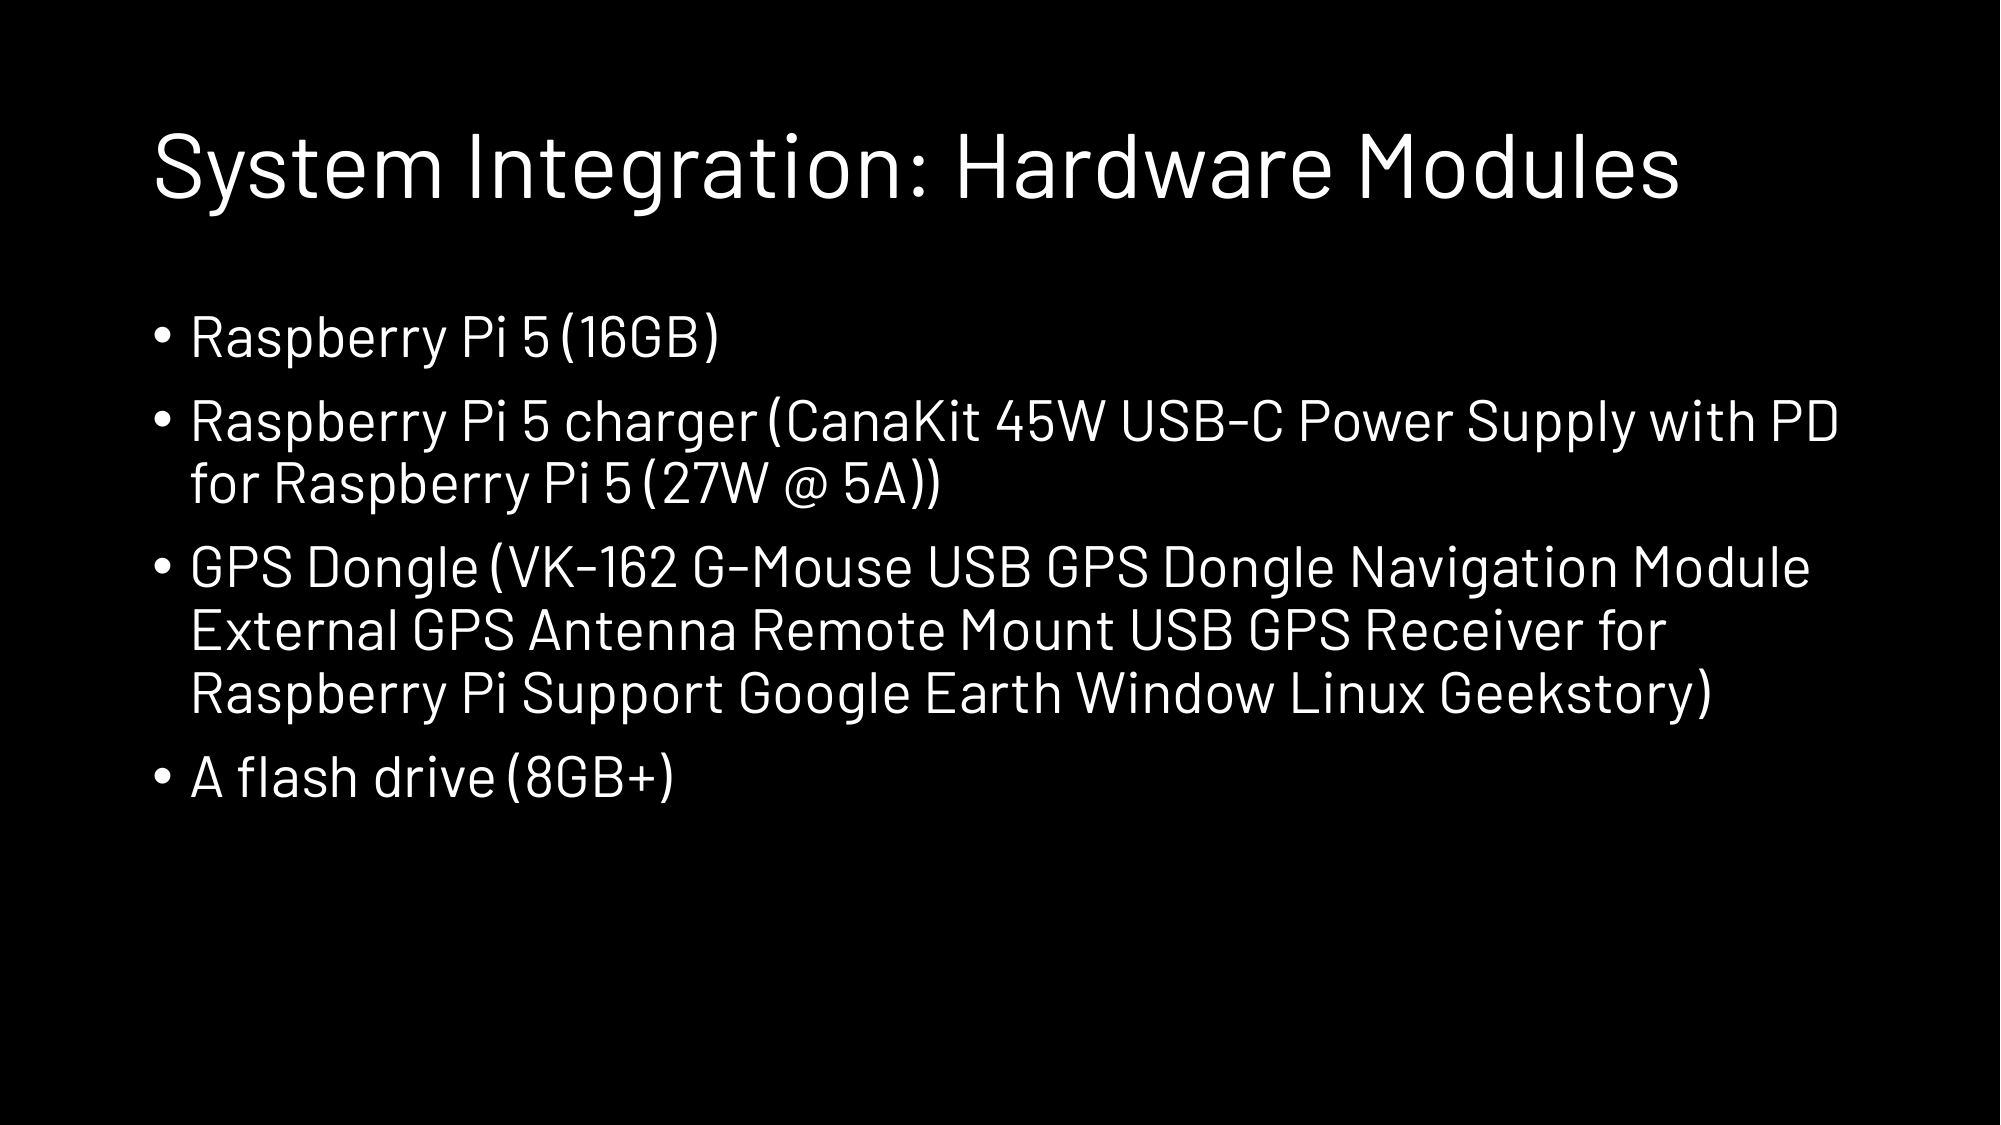

# System Integration: Hardware Modules
Raspberry Pi 5 (16GB)
Raspberry Pi 5 charger (CanaKit 45W USB-C Power Supply with PD for Raspberry Pi 5 (27W @ 5A))
GPS Dongle (VK-162 G-Mouse USB GPS Dongle Navigation Module External GPS Antenna Remote Mount USB GPS Receiver for Raspberry Pi Support Google Earth Window Linux Geekstory)
A flash drive (8GB+)